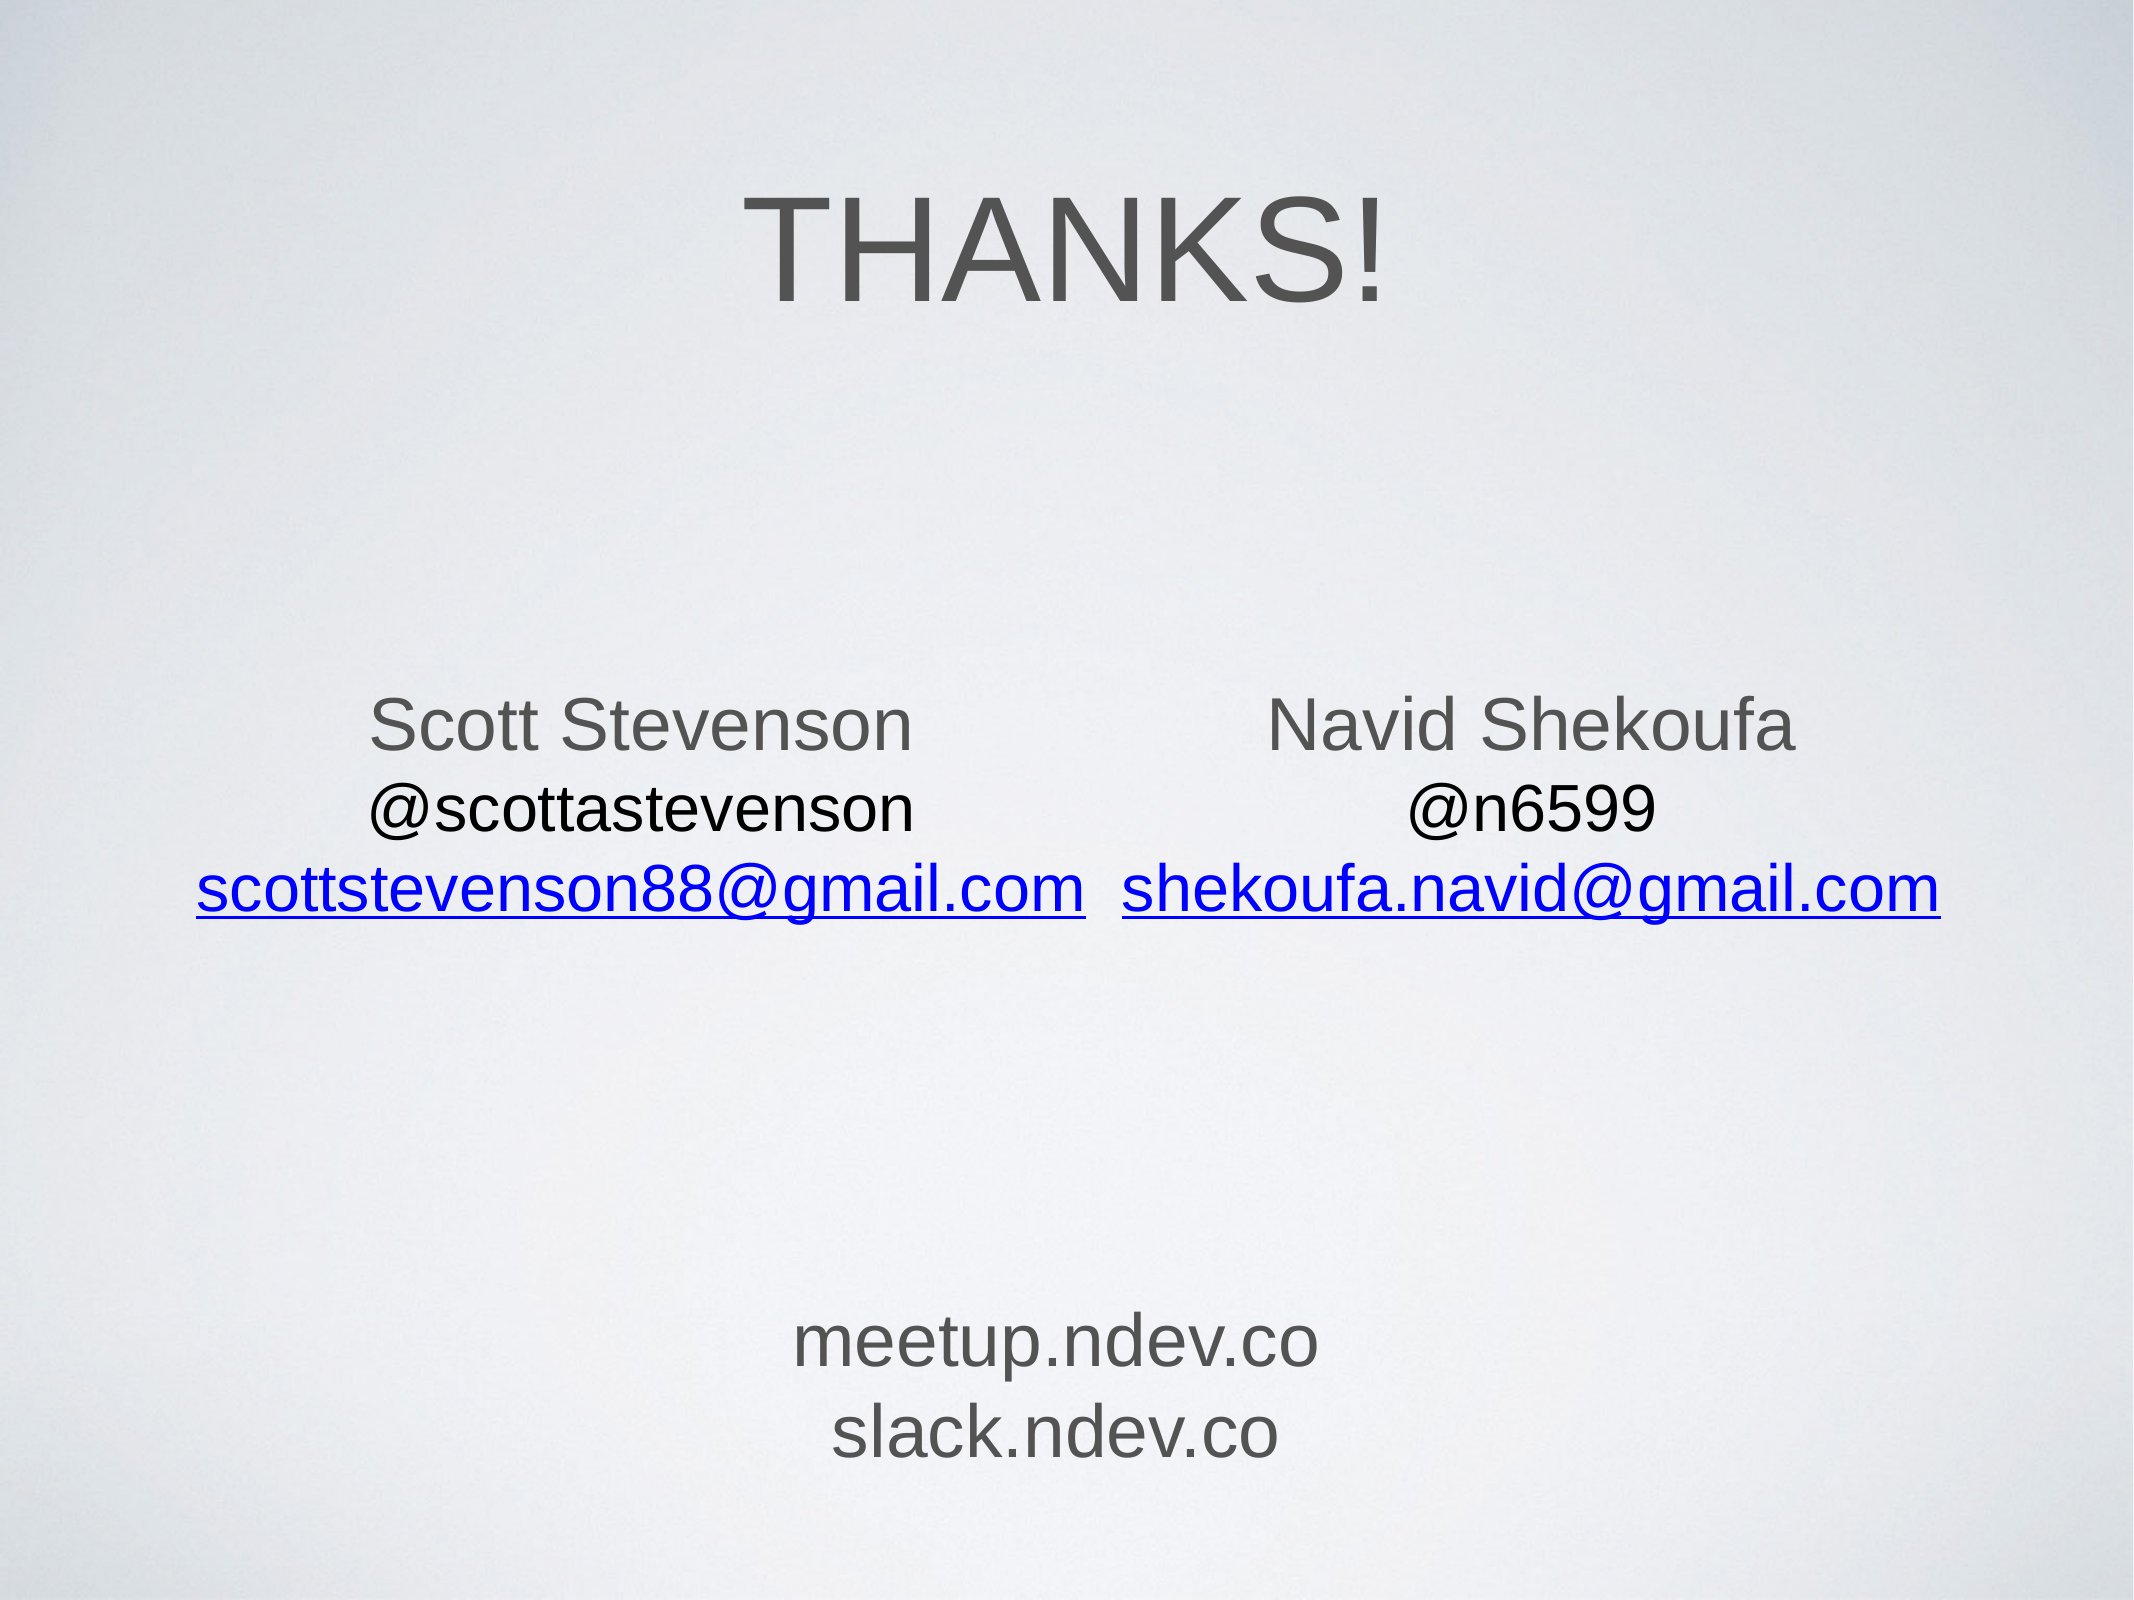

# Thanks!
Scott Stevenson
@scottastevenson
scottstevenson88@gmail.com
Navid Shekoufa
@n6599
shekoufa.navid@gmail.com
meetup.ndev.co
slack.ndev.co